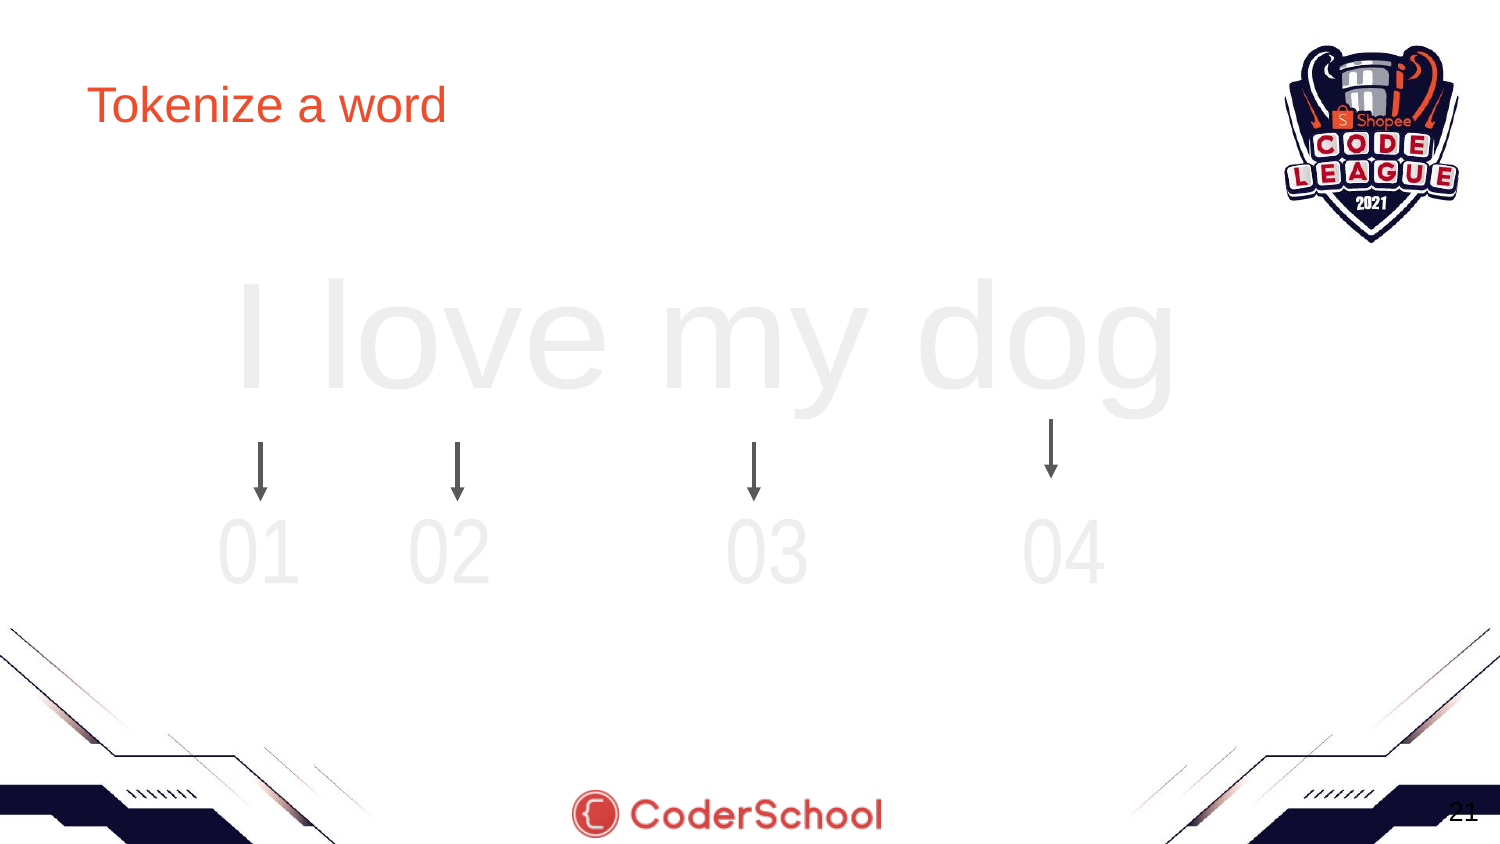

# Tokenize a word

I love my dog
01     02           03          04
21